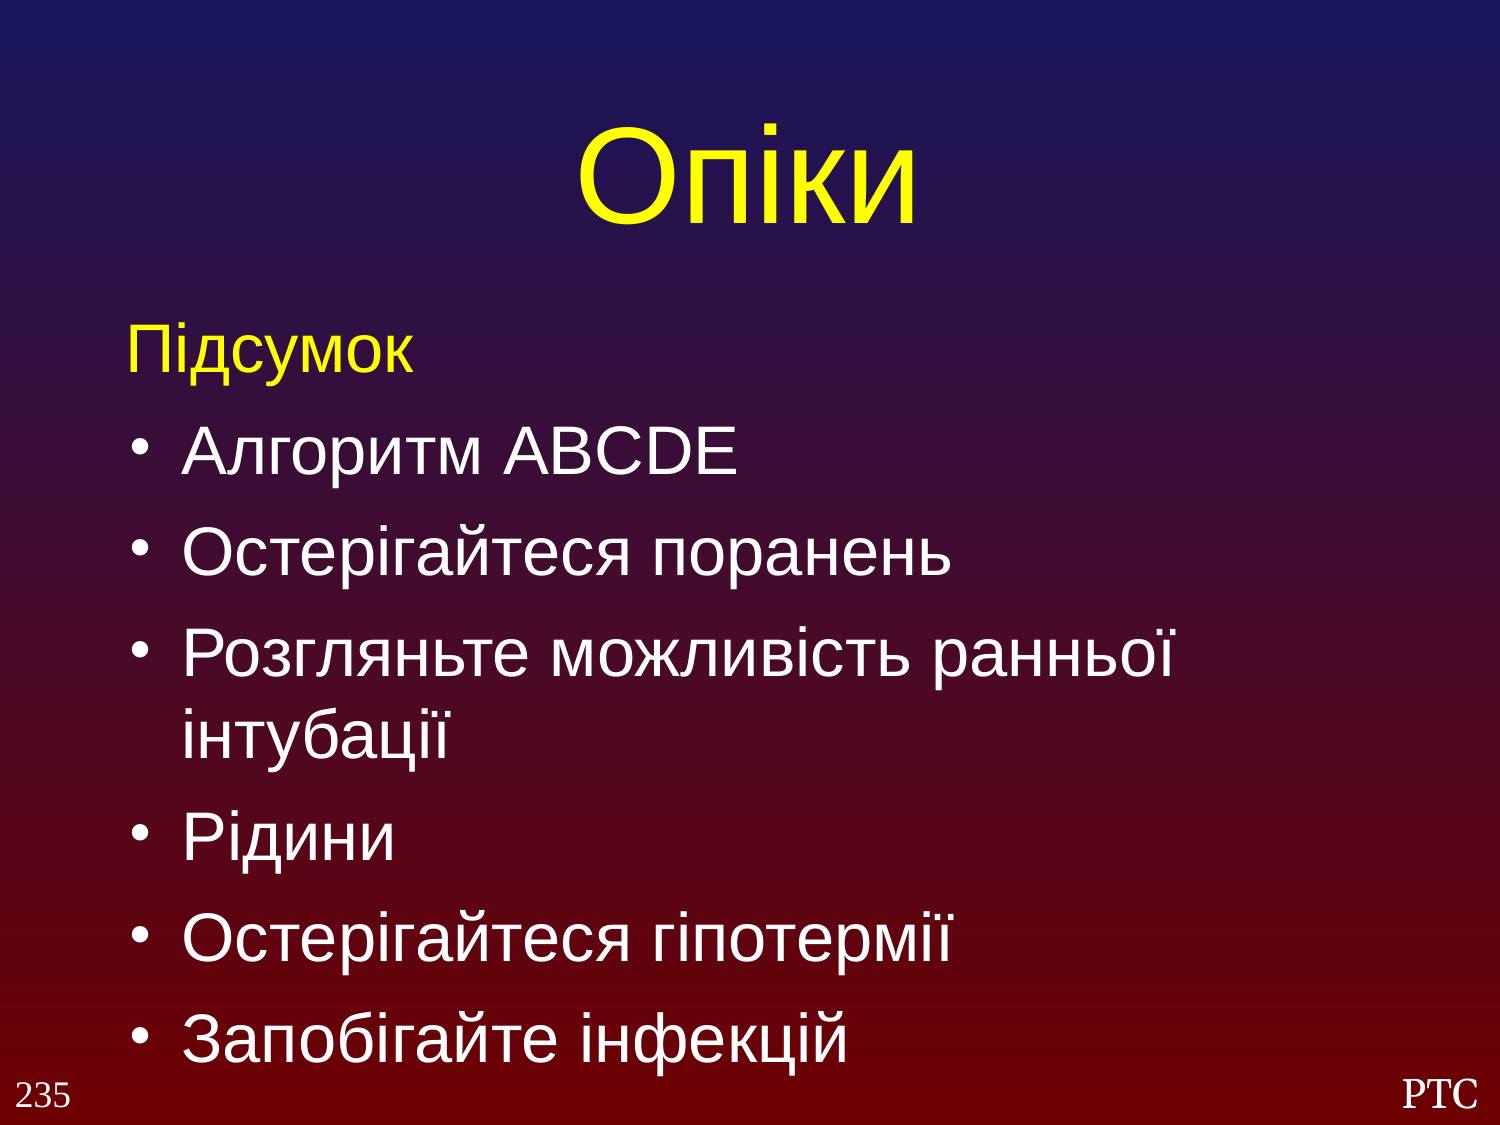

Опіки
Підсумок
Алгоритм ABCDE
Остерігайтеся поранень
Розгляньте можливість ранньої інтубації
Рідини
Остерігайтеся гіпотермії
Запобігайте інфекцій
235